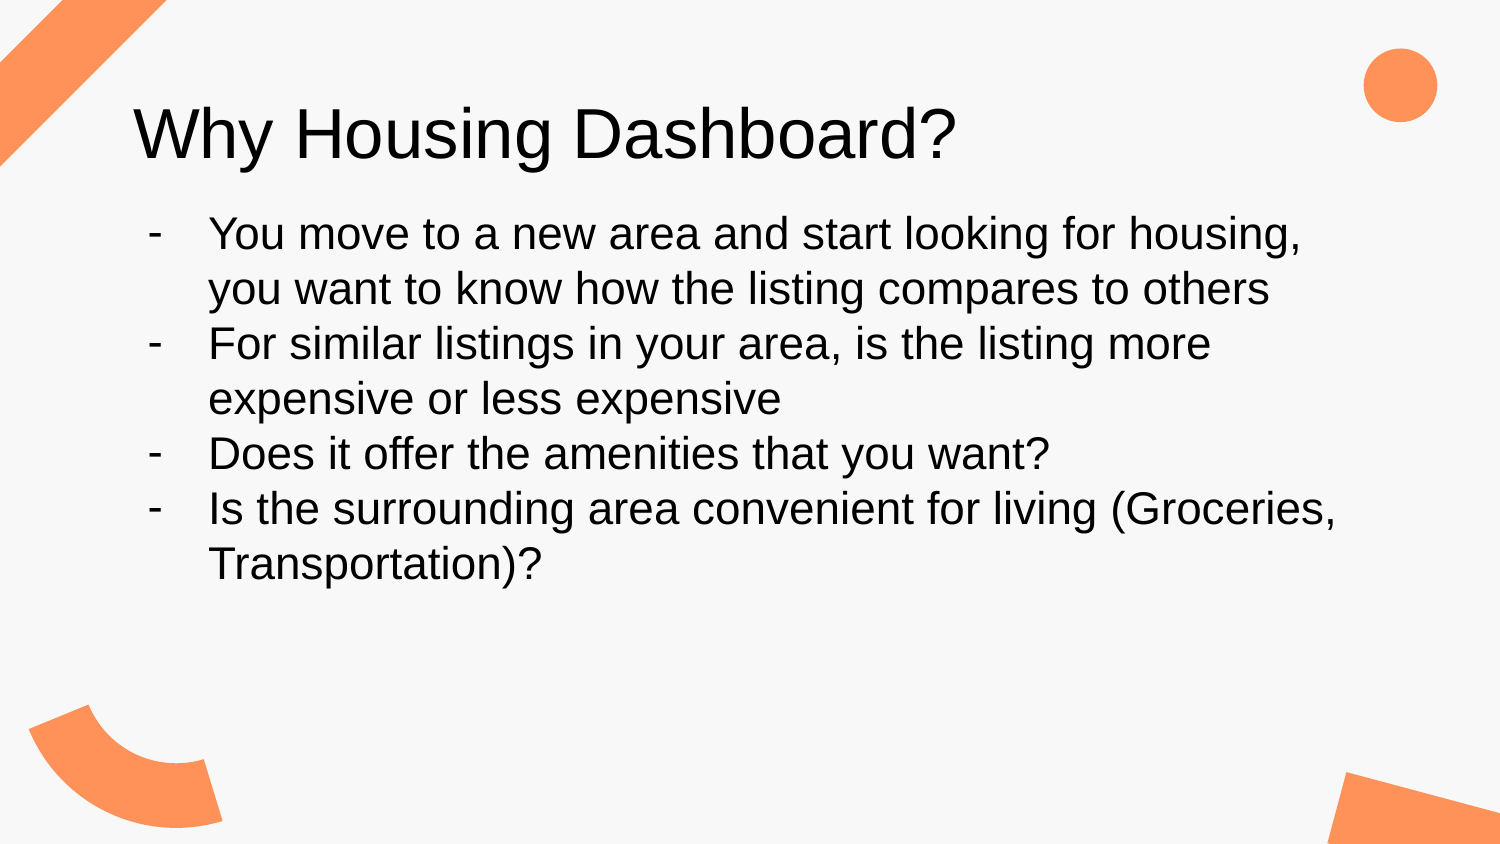

# Why Housing Dashboard?
You move to a new area and start looking for housing, you want to know how the listing compares to others
For similar listings in your area, is the listing more expensive or less expensive
Does it offer the amenities that you want?
Is the surrounding area convenient for living (Groceries, Transportation)?